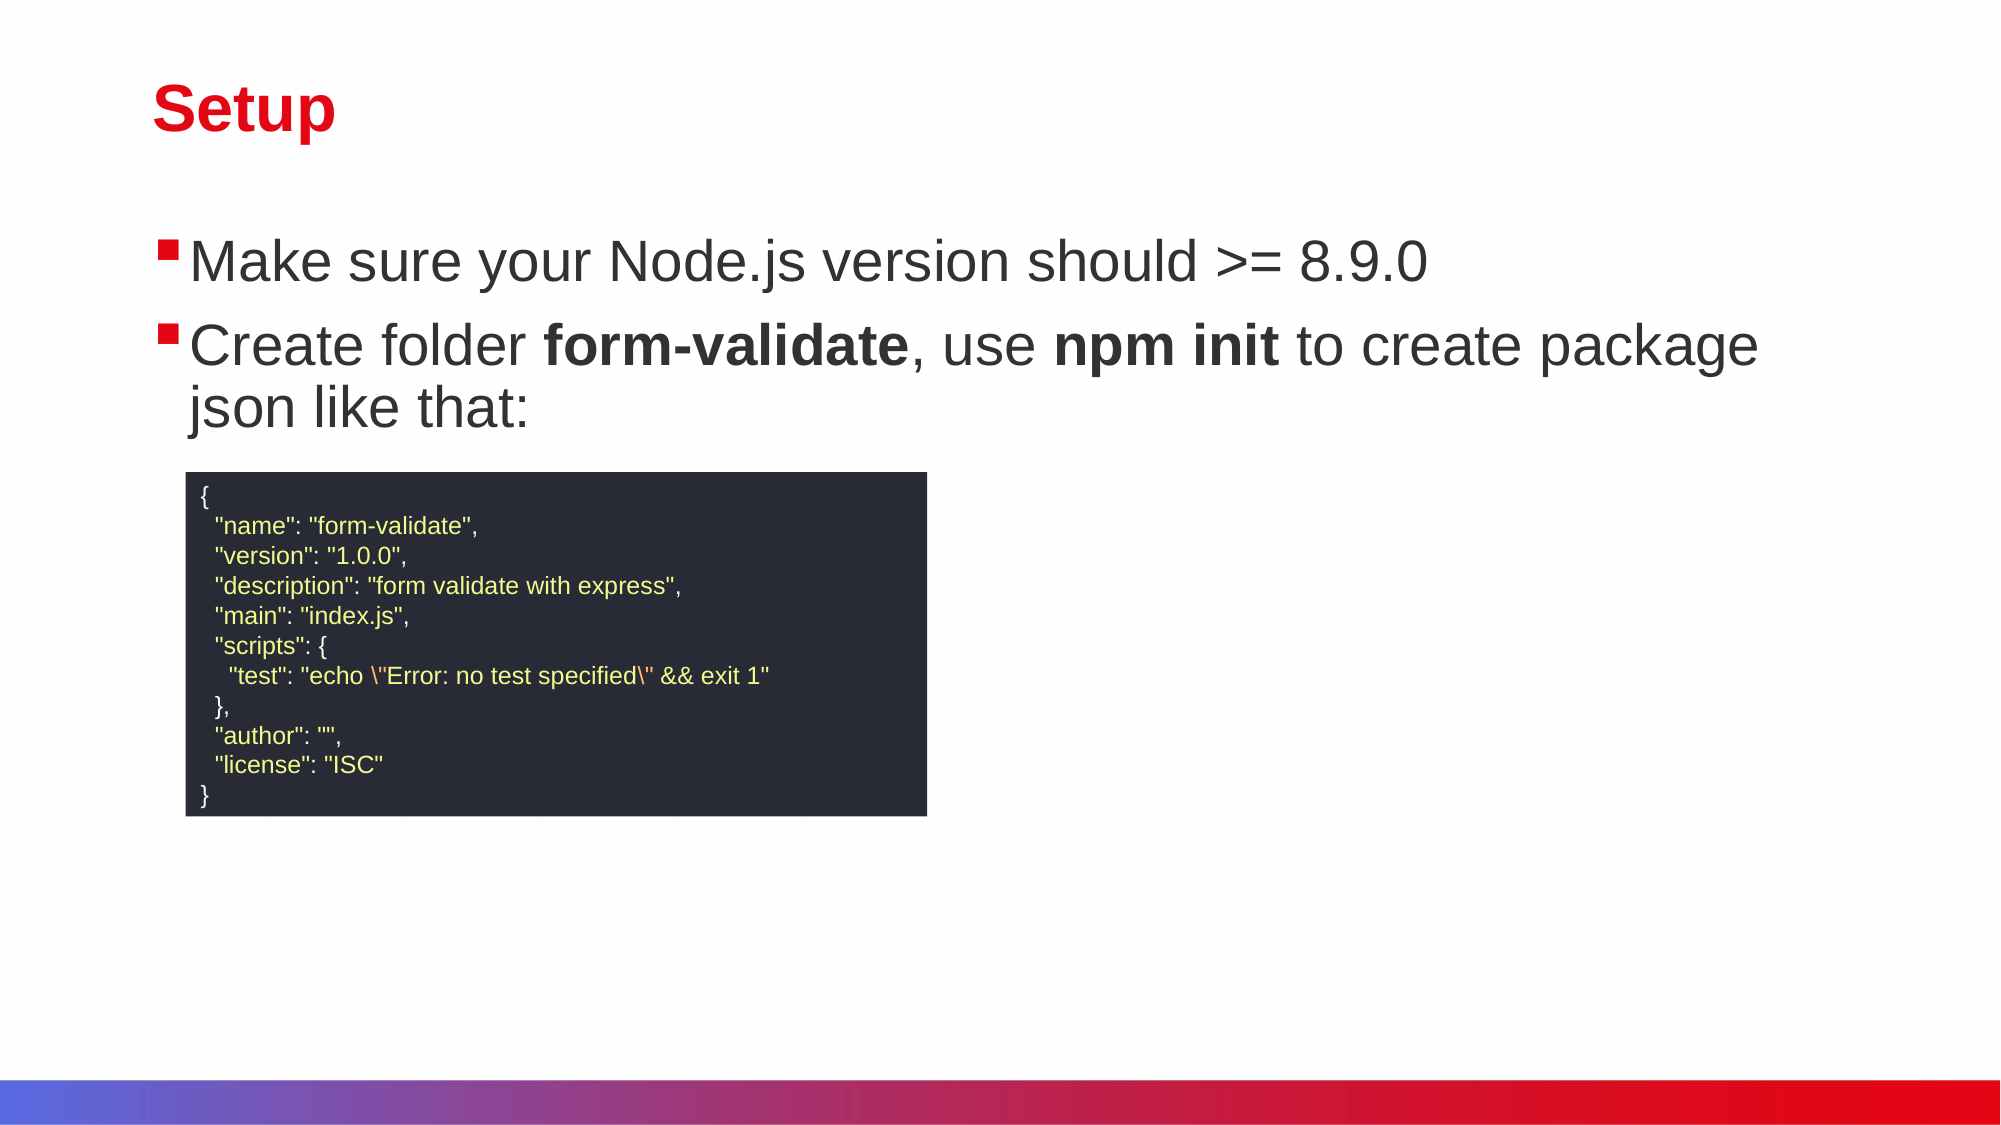

# Setup
Make sure your Node.js version should >= 8.9.0
Create folder form-validate, use npm init to create package json like that:

{
  "name": "form-validate",
  "version": "1.0.0",
  "description": "form validate with express",
  "main": "index.js",
  "scripts": {
    "test": "echo \"Error: no test specified\" && exit 1"
  },
  "author": "",
  "license": "ISC"
}